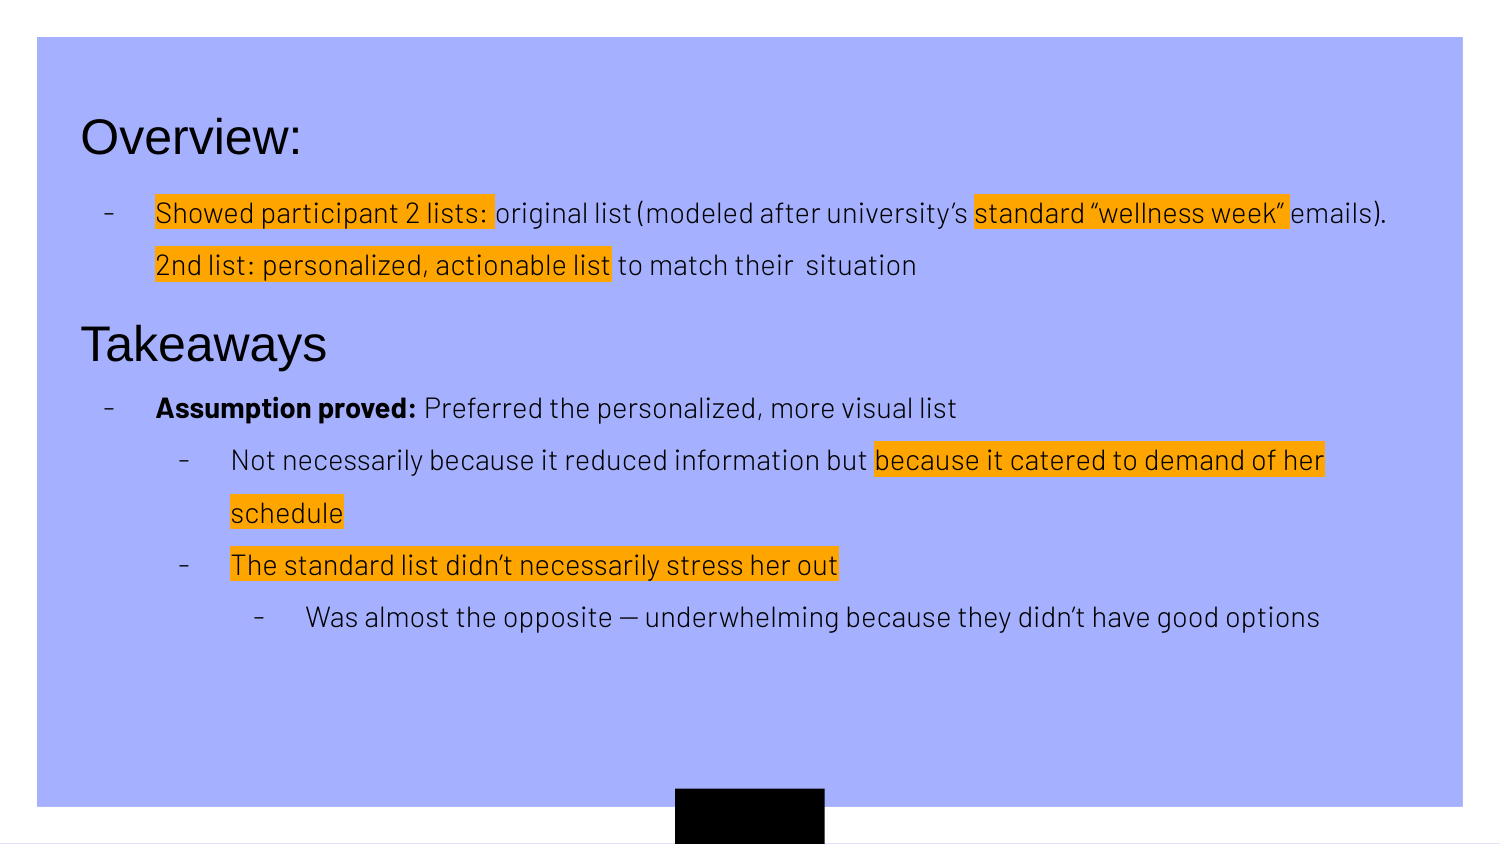

Overview:
Showed participant 2 lists: original list (modeled after university’s standard “wellness week” emails). 2nd list: personalized, actionable list to match their  situation
Takeaways
Assumption proved: Preferred the personalized, more visual list
Not necessarily because it reduced information but because it catered to demand of her schedule
The standard list didn’t necessarily stress her out
Was almost the opposite -- underwhelming because they didn’t have good options